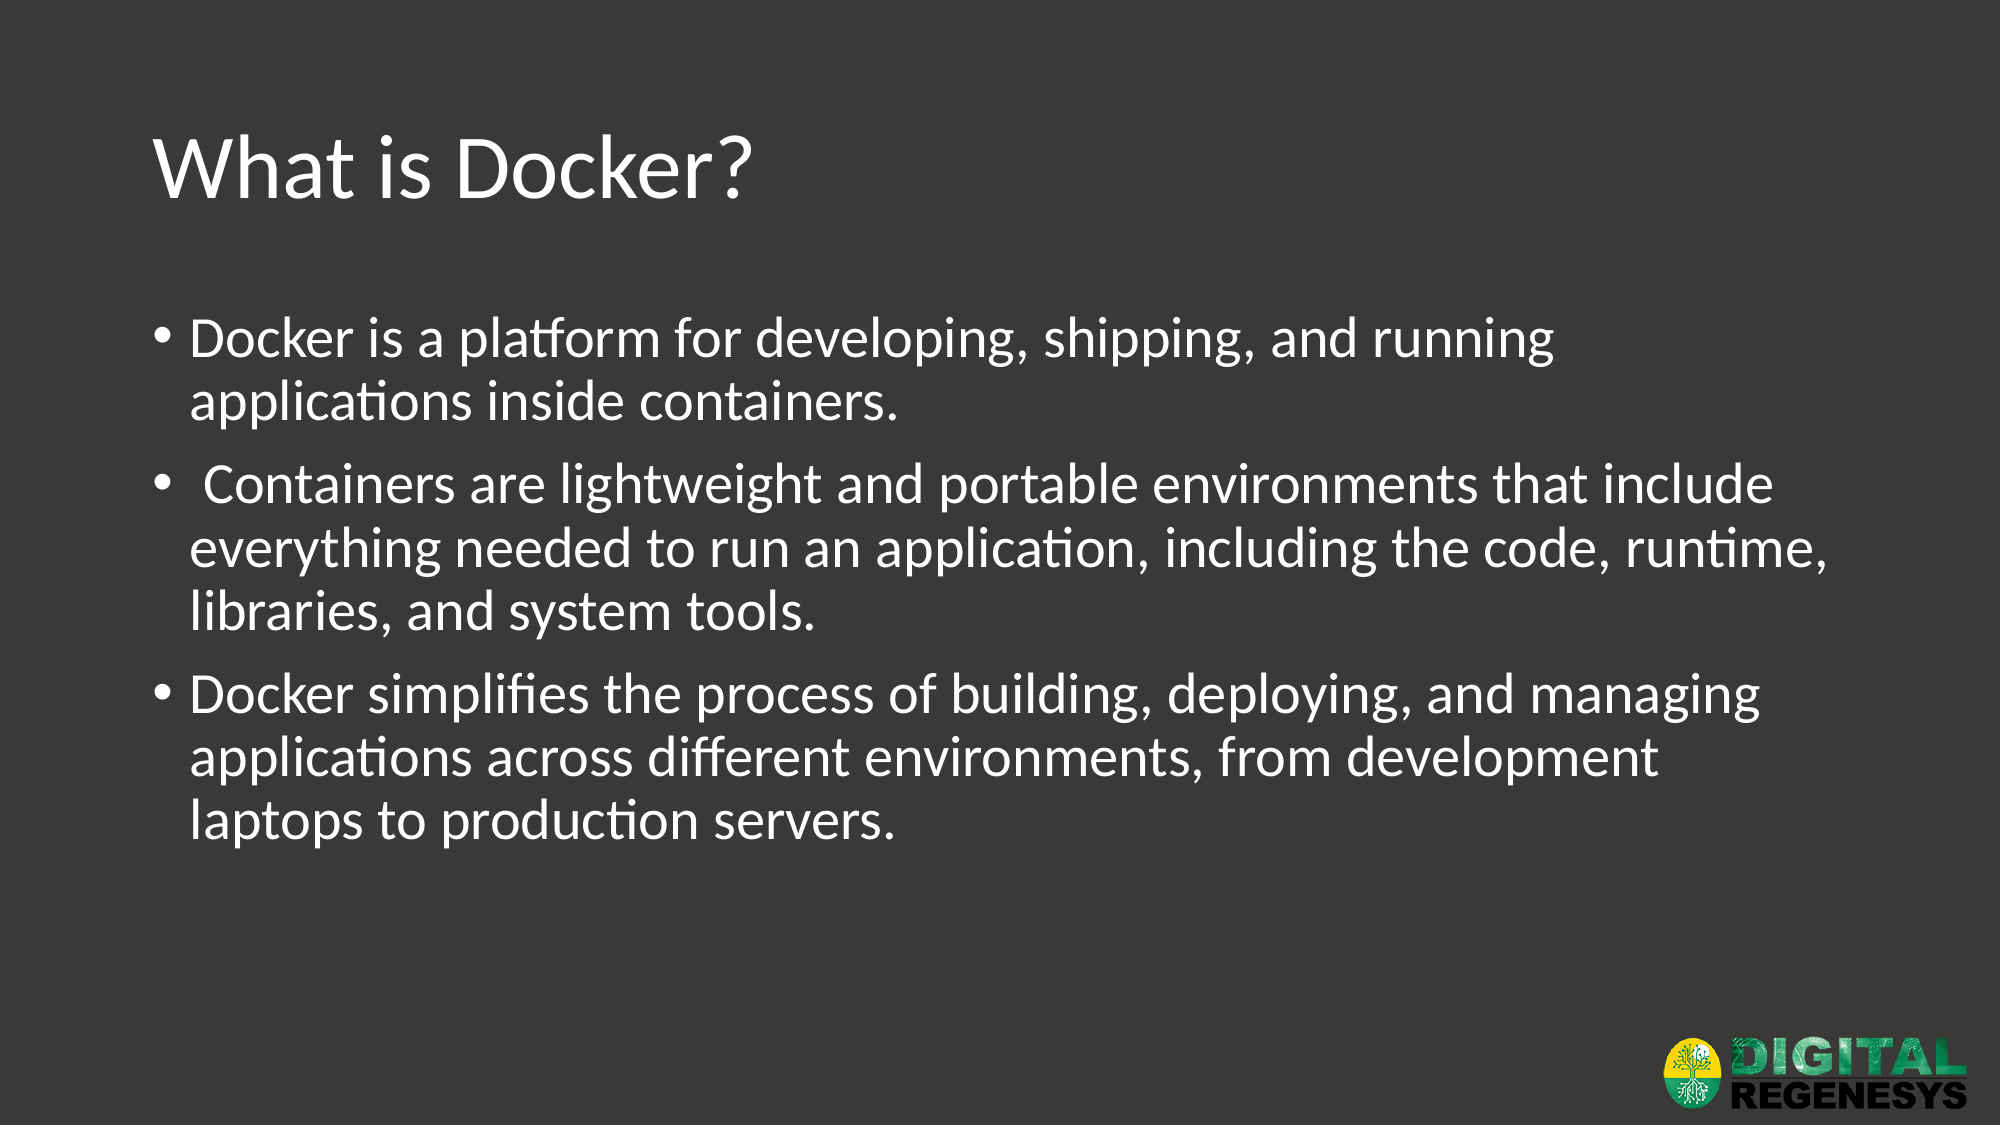

# What is Docker?
Docker is a platform for developing, shipping, and running applications inside containers.
 Containers are lightweight and portable environments that include everything needed to run an application, including the code, runtime, libraries, and system tools.
Docker simplifies the process of building, deploying, and managing applications across different environments, from development laptops to production servers.